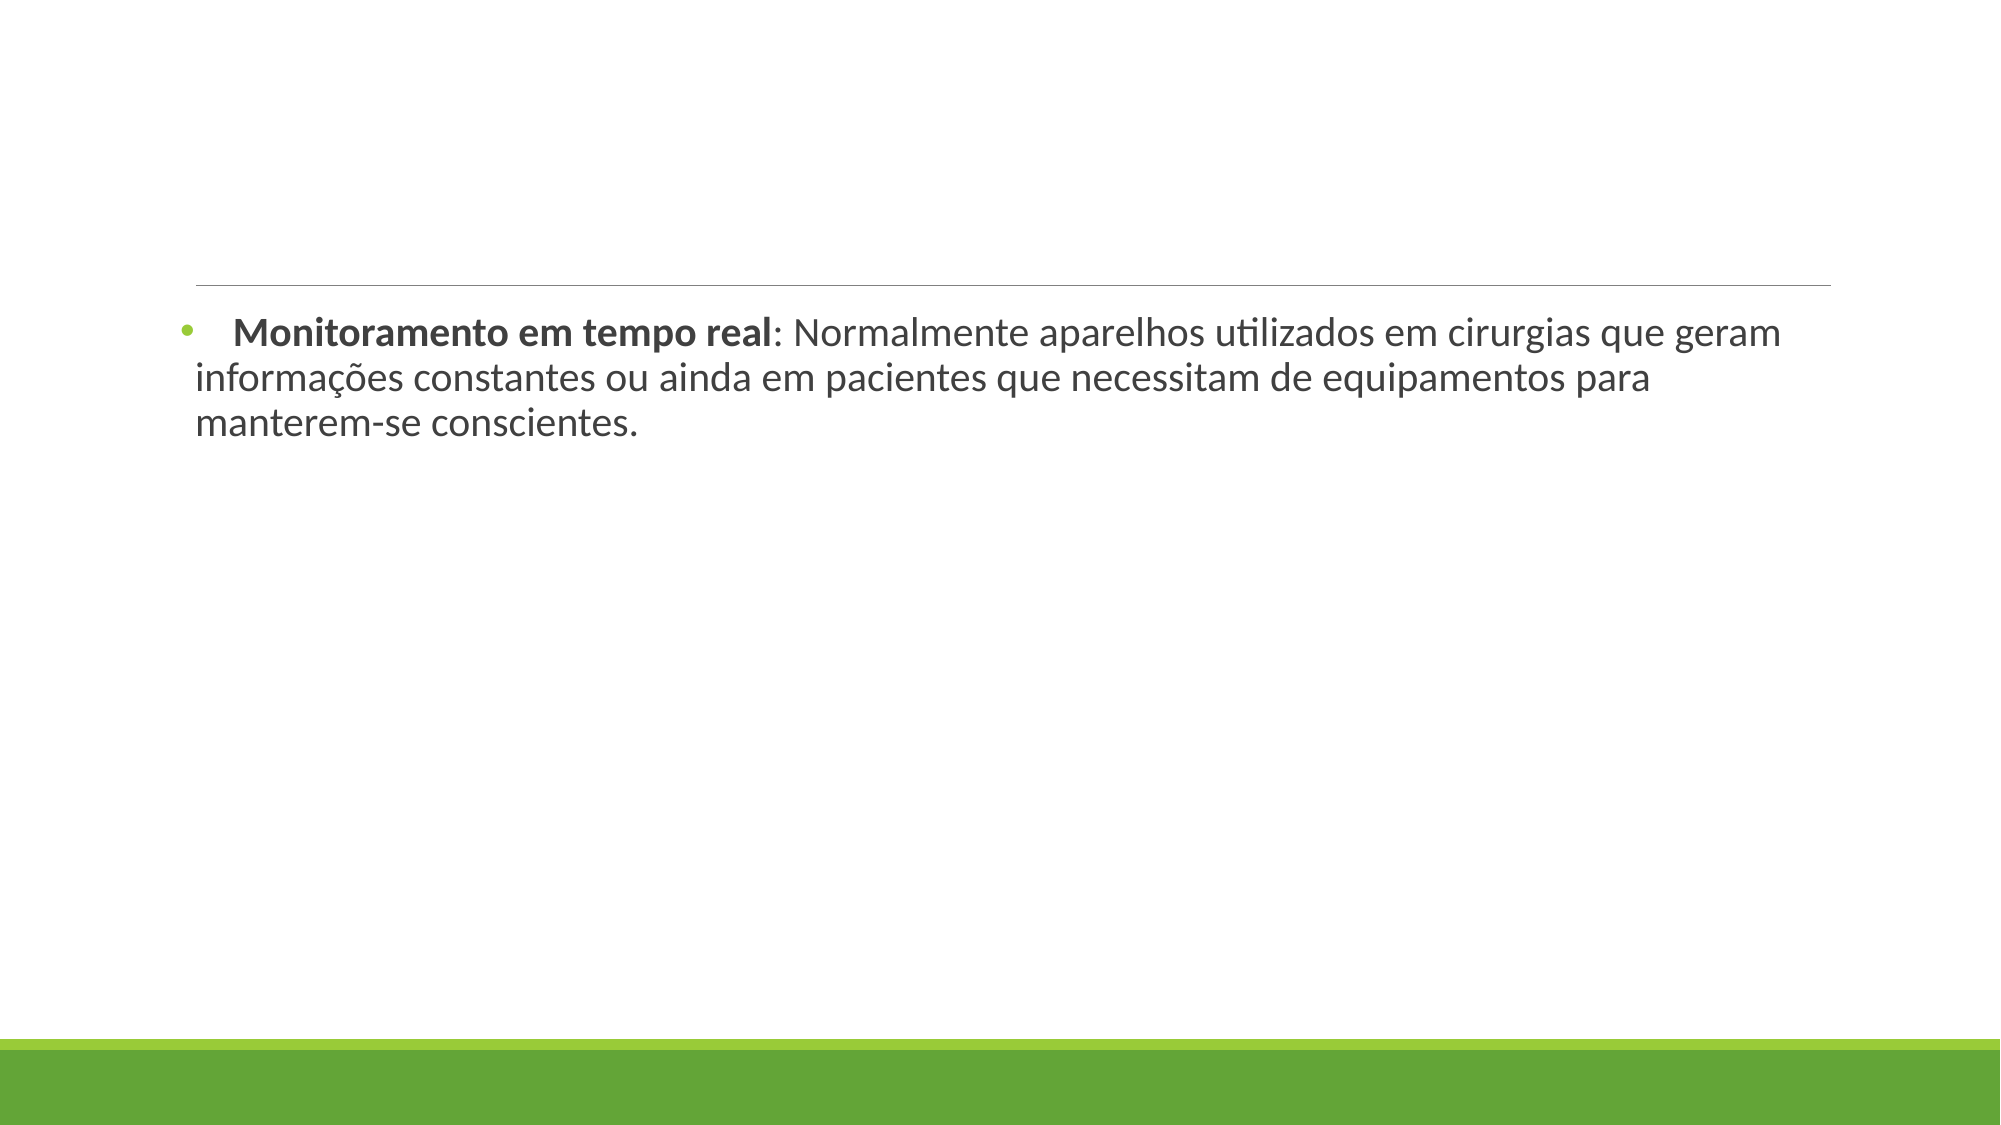

#
    Monitoramento em tempo real: Normalmente aparelhos utilizados em cirurgias que geram informações constantes ou ainda em pacientes que necessitam de equipamentos para manterem-se conscientes.